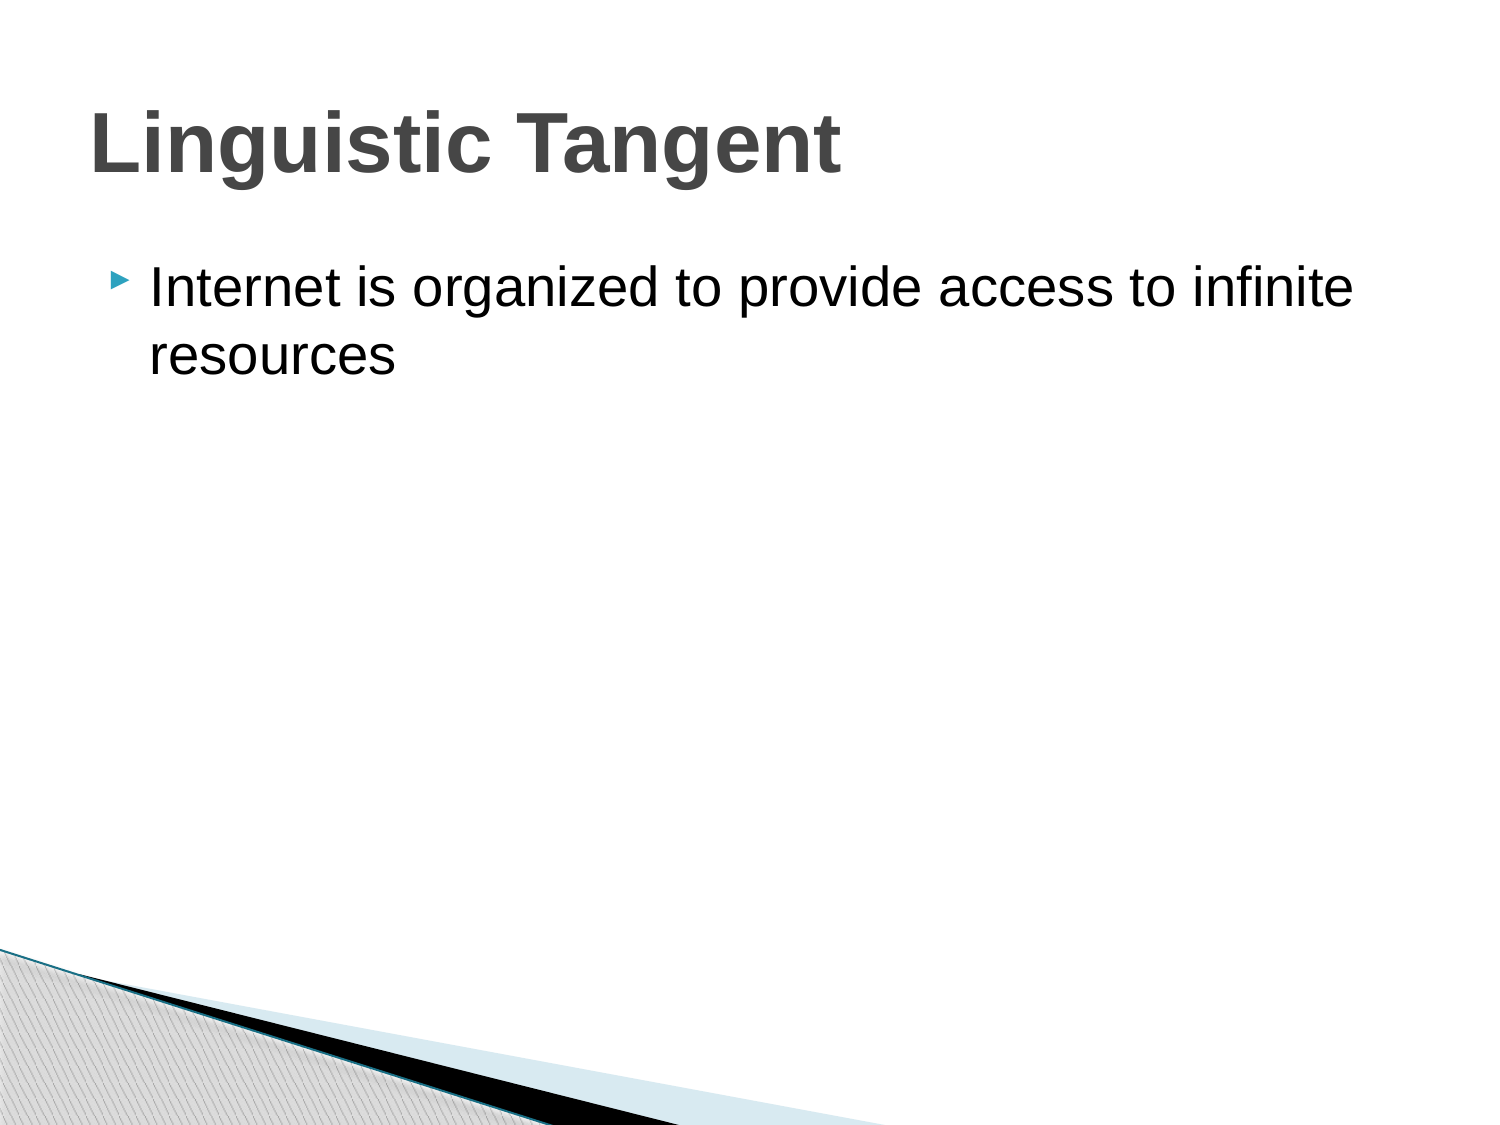

# Linguistic Tangent
Internet is organized to provide access to infinite resources